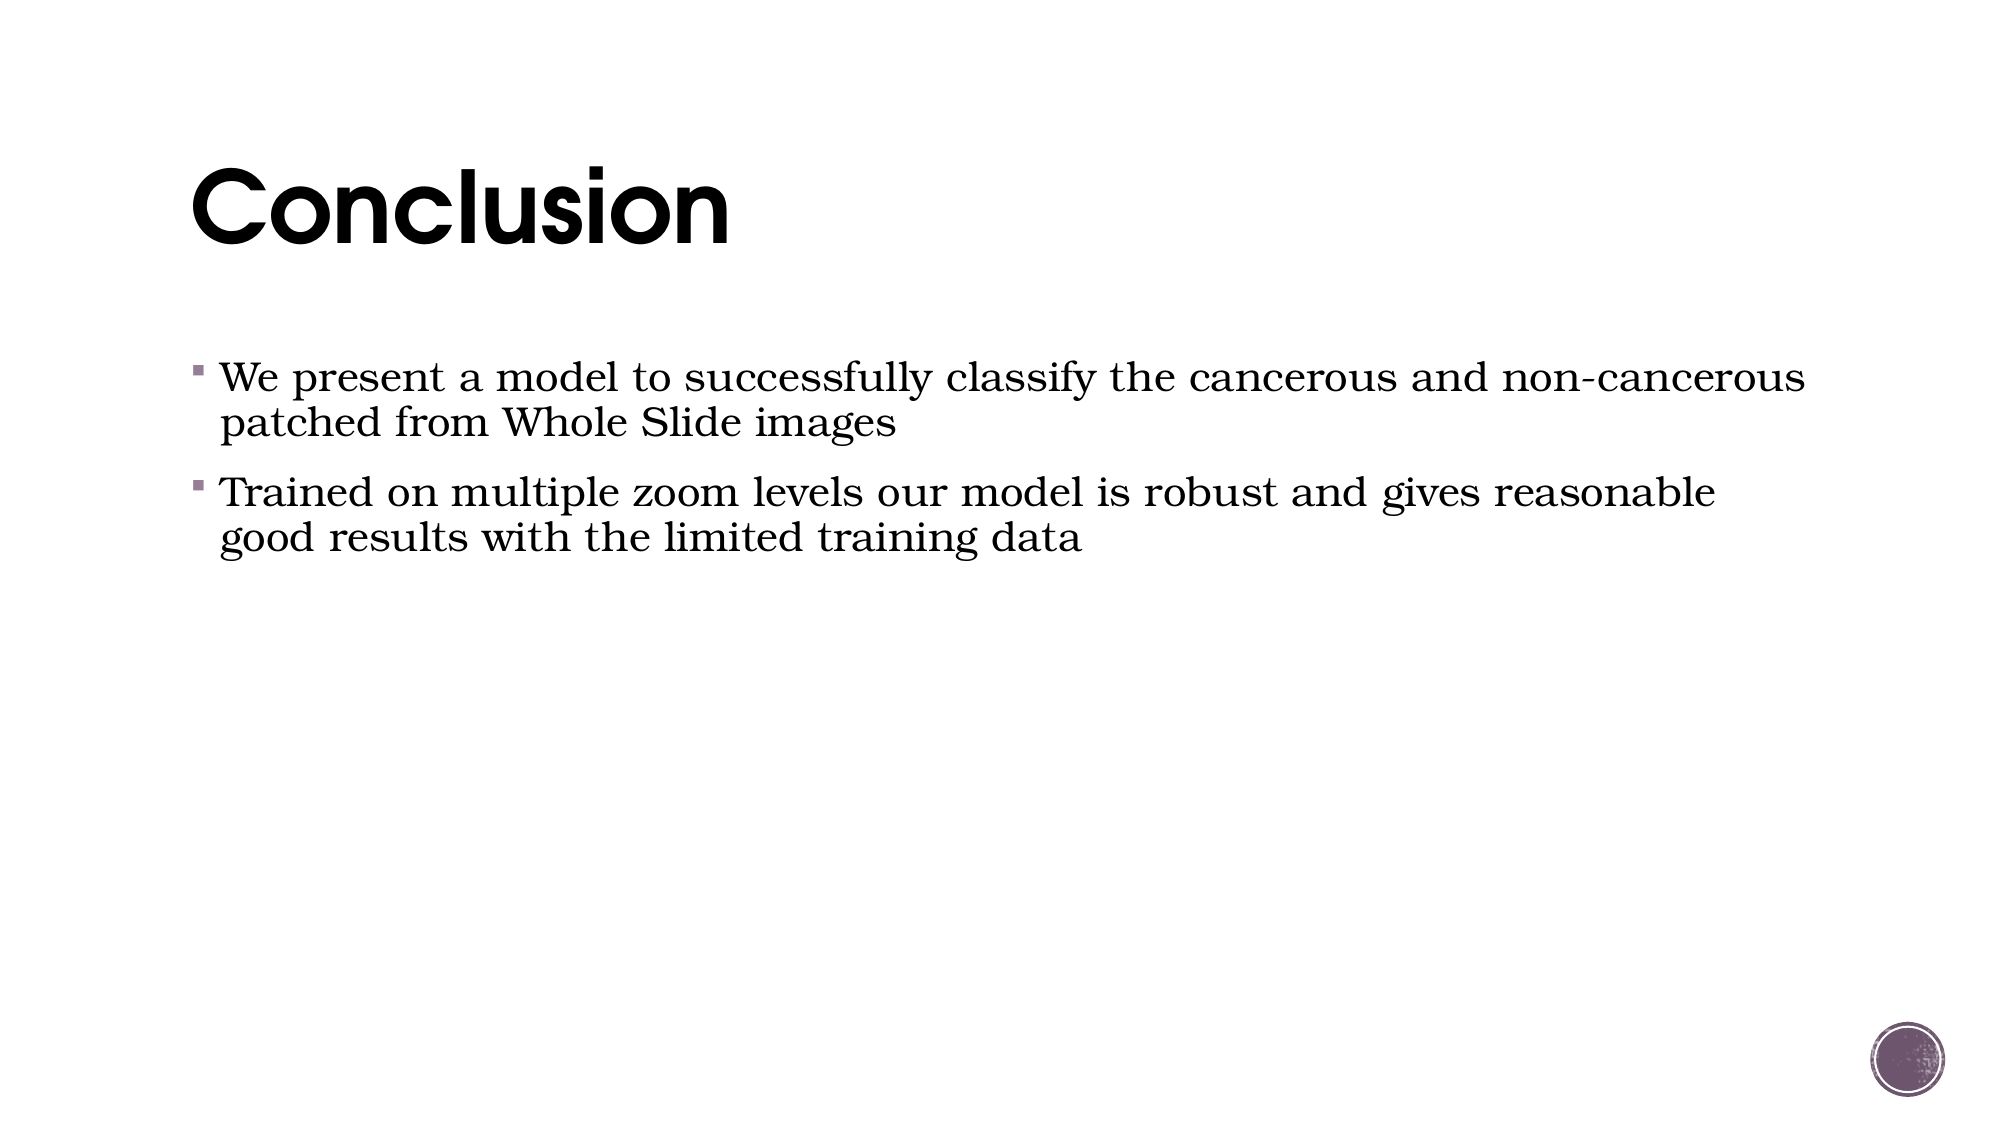

# Conclusion
We present a model to successfully classify the cancerous and non-cancerous patched from Whole Slide images
Trained on multiple zoom levels our model is robust and gives reasonable good results with the limited training data